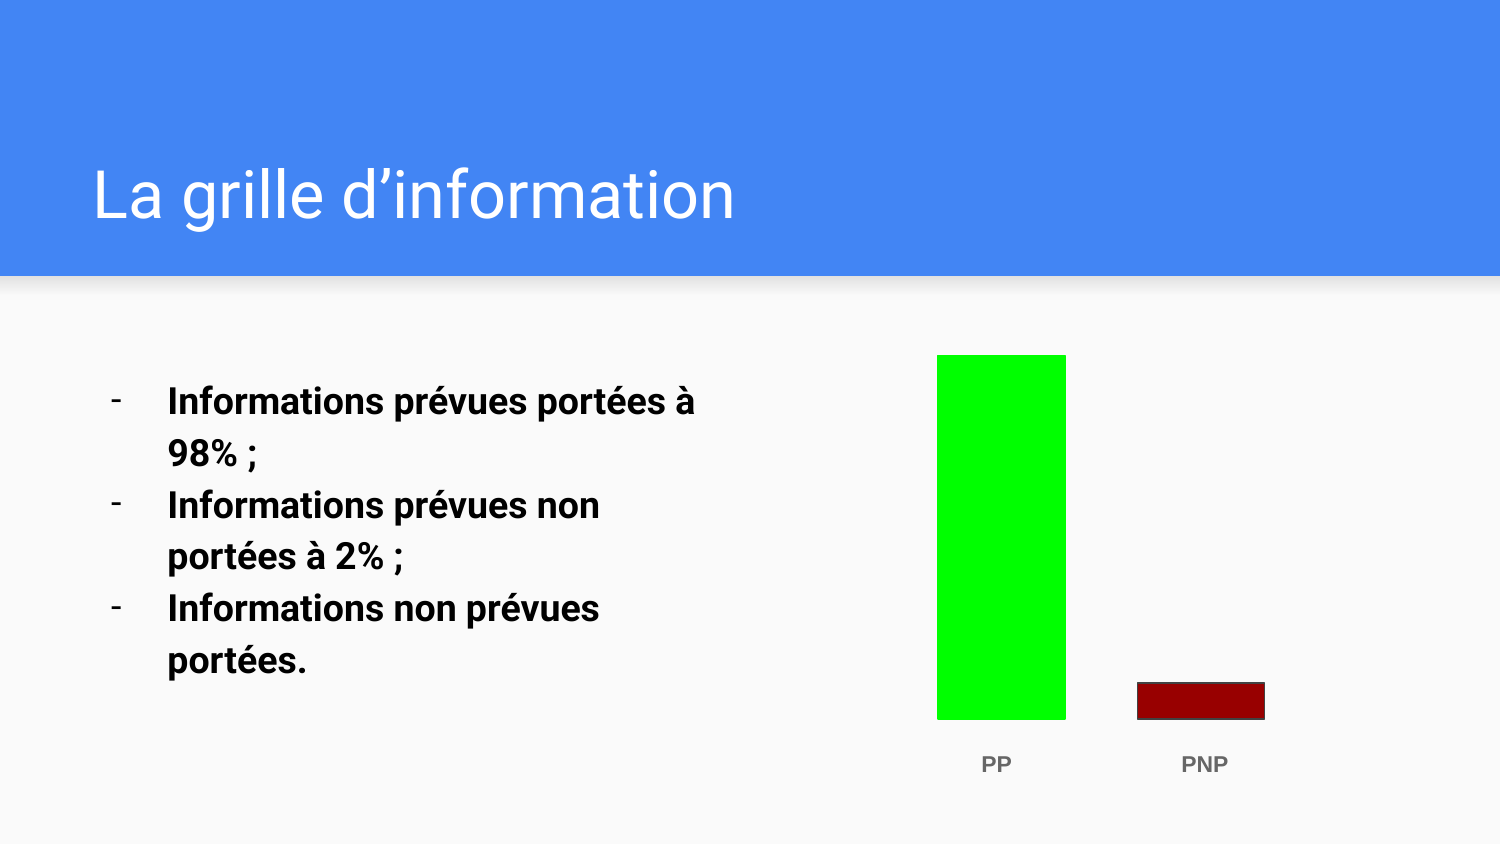

# La grille d’information

Informations prévues portées à 98% ;
Informations prévues non portées à 2% ;
Informations non prévues portées.

PP
PNP